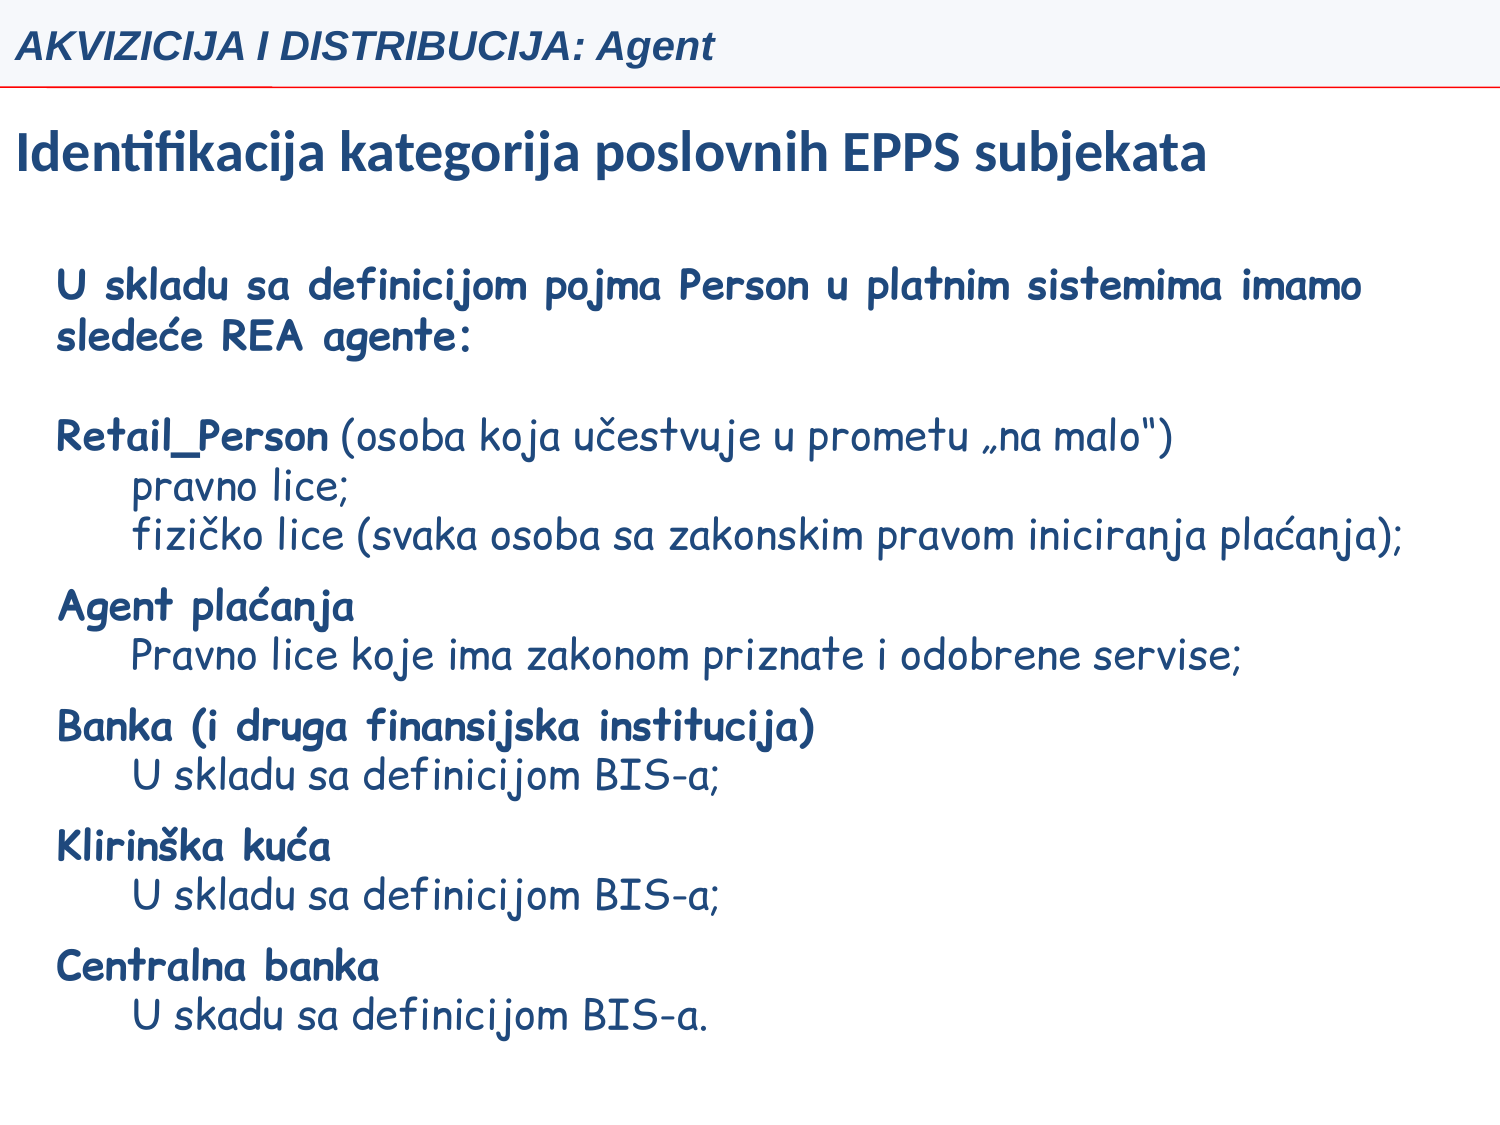

AKVIZICIJA I DISTRIBUCIJA: Agent
# Identifikacija kategorija poslovnih EPPS subjekata
U skladu sa definicijom pojma Person u platnim sistemima imamo sledeće REA agente:

Retail_Person (osoba koja učestvuje u prometu „na malo“)
pravno lice;
fizičko lice (svaka osoba sa zakonskim pravom iniciranja plaćanja);

Agent plaćanja
Pravno lice koje ima zakonom priznate i odobrene servise;

Banka (i druga finansijska institucija)
U skladu sa definicijom BIS-a;

Klirinška kuća
U skladu sa definicijom BIS-a;

Centralna banka
U skadu sa definicijom BIS-a.